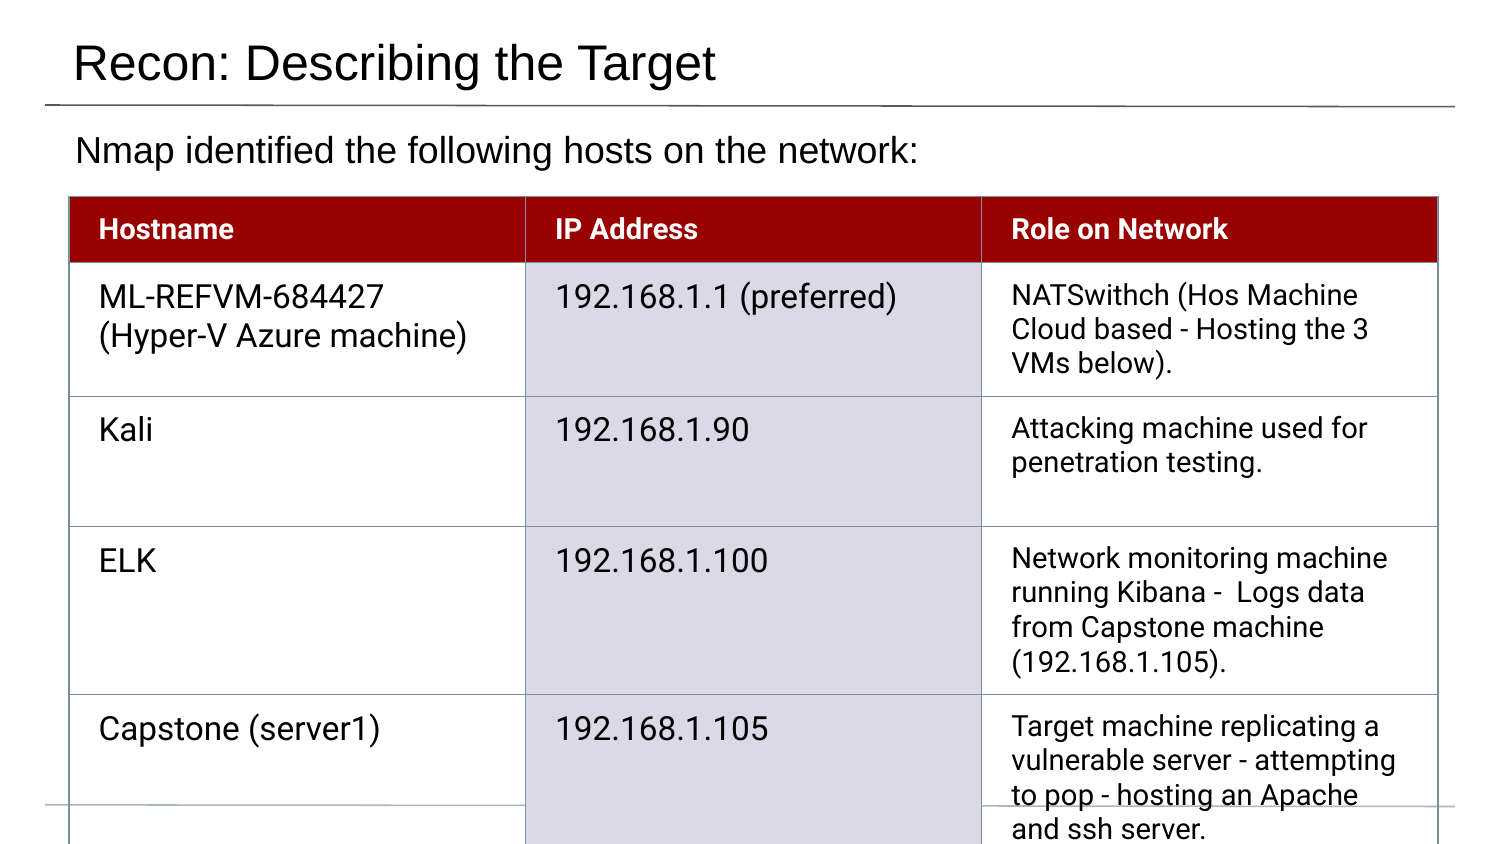

# Recon: Describing the Target
Nmap identified the following hosts on the network:
| Hostname | IP Address | Role on Network |
| --- | --- | --- |
| ML-REFVM-684427 (Hyper-V Azure machine) | 192.168.1.1 (preferred) | NATSwithch (Hos Machine Cloud based - Hosting the 3 VMs below). |
| Kali | 192.168.1.90 | Attacking machine used for penetration testing. |
| ELK | 192.168.1.100 | Network monitoring machine running Kibana - Logs data from Capstone machine (192.168.1.105). |
| Capstone (server1) | 192.168.1.105 | Target machine replicating a vulnerable server - attempting to pop - hosting an Apache and ssh server. |